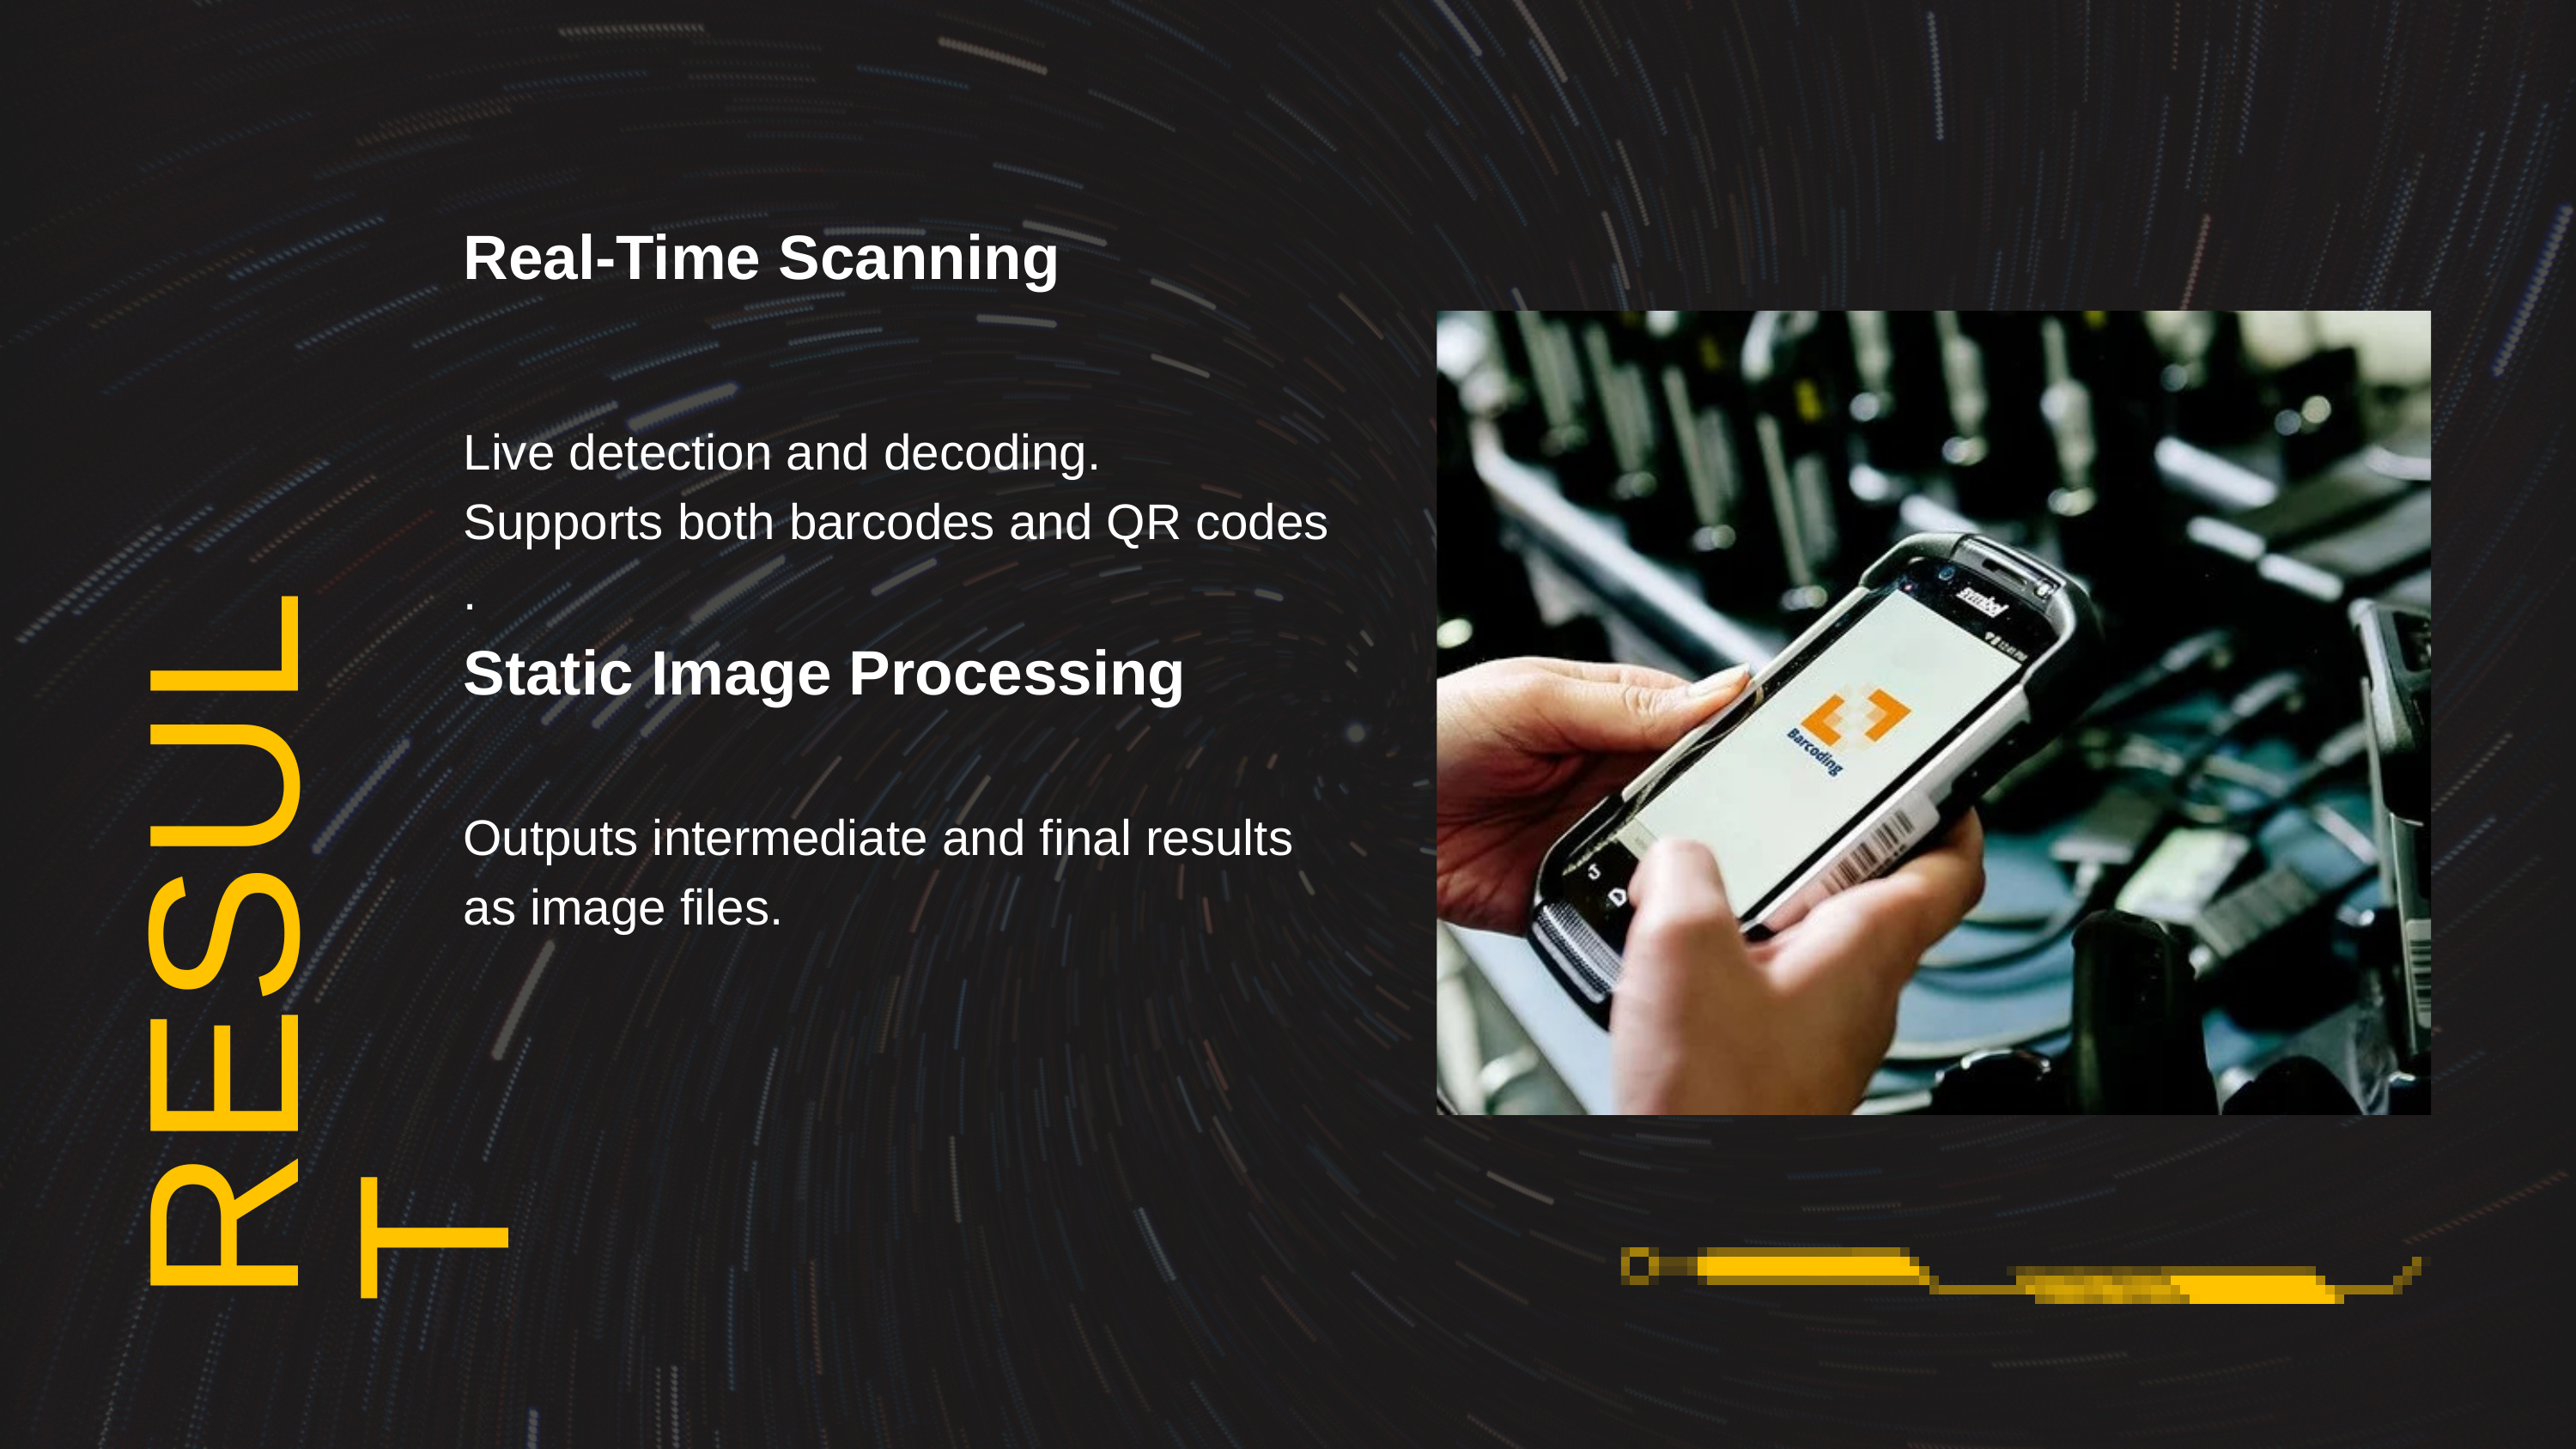

Real-Time Scanning

Live detection and decoding.
Supports both barcodes and QR codes
.
Static Image Processing

Outputs intermediate and final results as image files.

RESULT